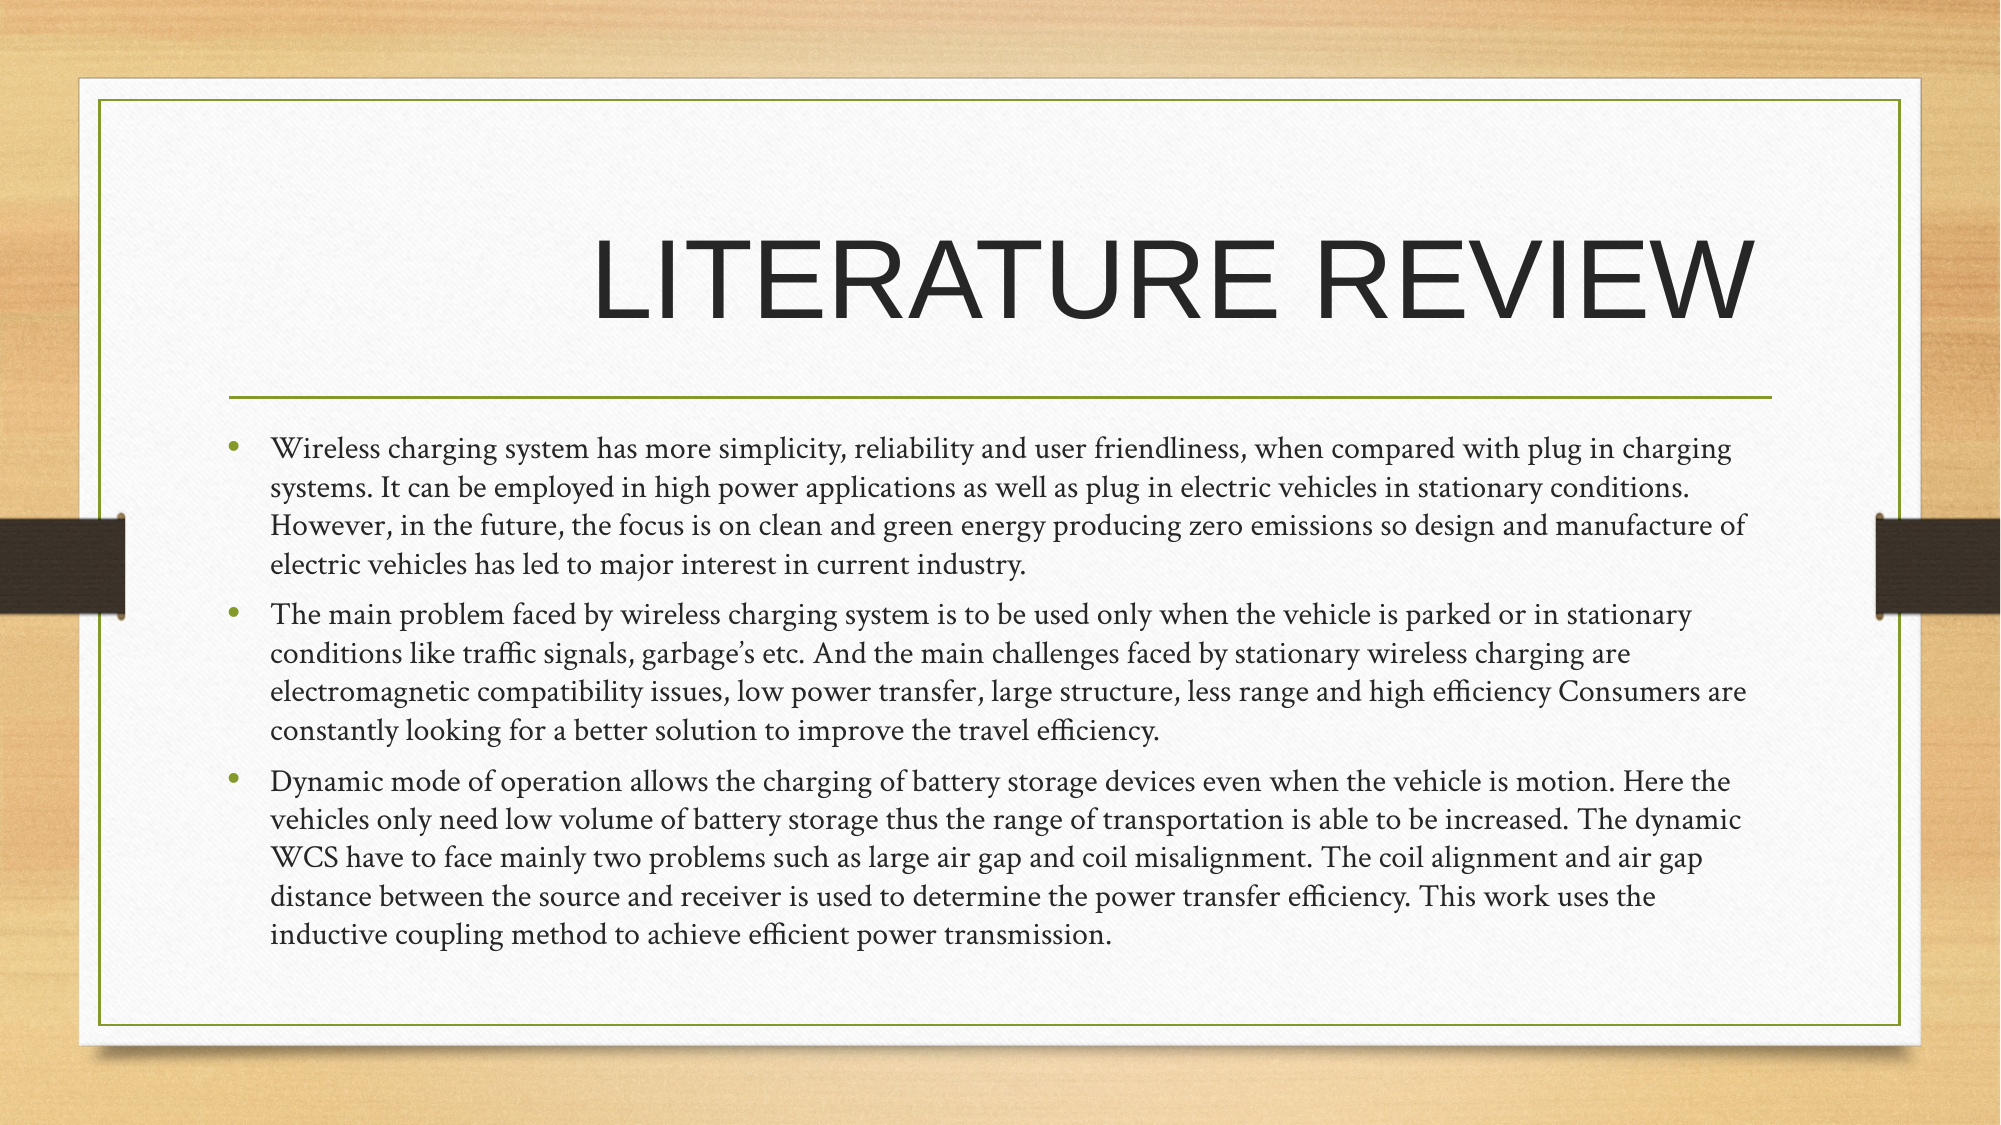

# LITERATURE REVIEW
Wireless charging system has more simplicity, reliability and user friendliness, when compared with plug in charging systems. It can be employed in high power applications as well as plug in electric vehicles in stationary conditions. However, in the future, the focus is on clean and green energy producing zero emissions so design and manufacture of electric vehicles has led to major interest in current industry.
The main problem faced by wireless charging system is to be used only when the vehicle is parked or in stationary conditions like traffic signals, garbage’s etc. And the main challenges faced by stationary wireless charging are electromagnetic compatibility issues, low power transfer, large structure, less range and high efficiency Consumers are constantly looking for a better solution to improve the travel efficiency.
Dynamic mode of operation allows the charging of battery storage devices even when the vehicle is motion. Here the vehicles only need low volume of battery storage thus the range of transportation is able to be increased. The dynamic WCS have to face mainly two problems such as large air gap and coil misalignment. The coil alignment and air gap distance between the source and receiver is used to determine the power transfer efficiency. This work uses the inductive coupling method to achieve efficient power transmission.